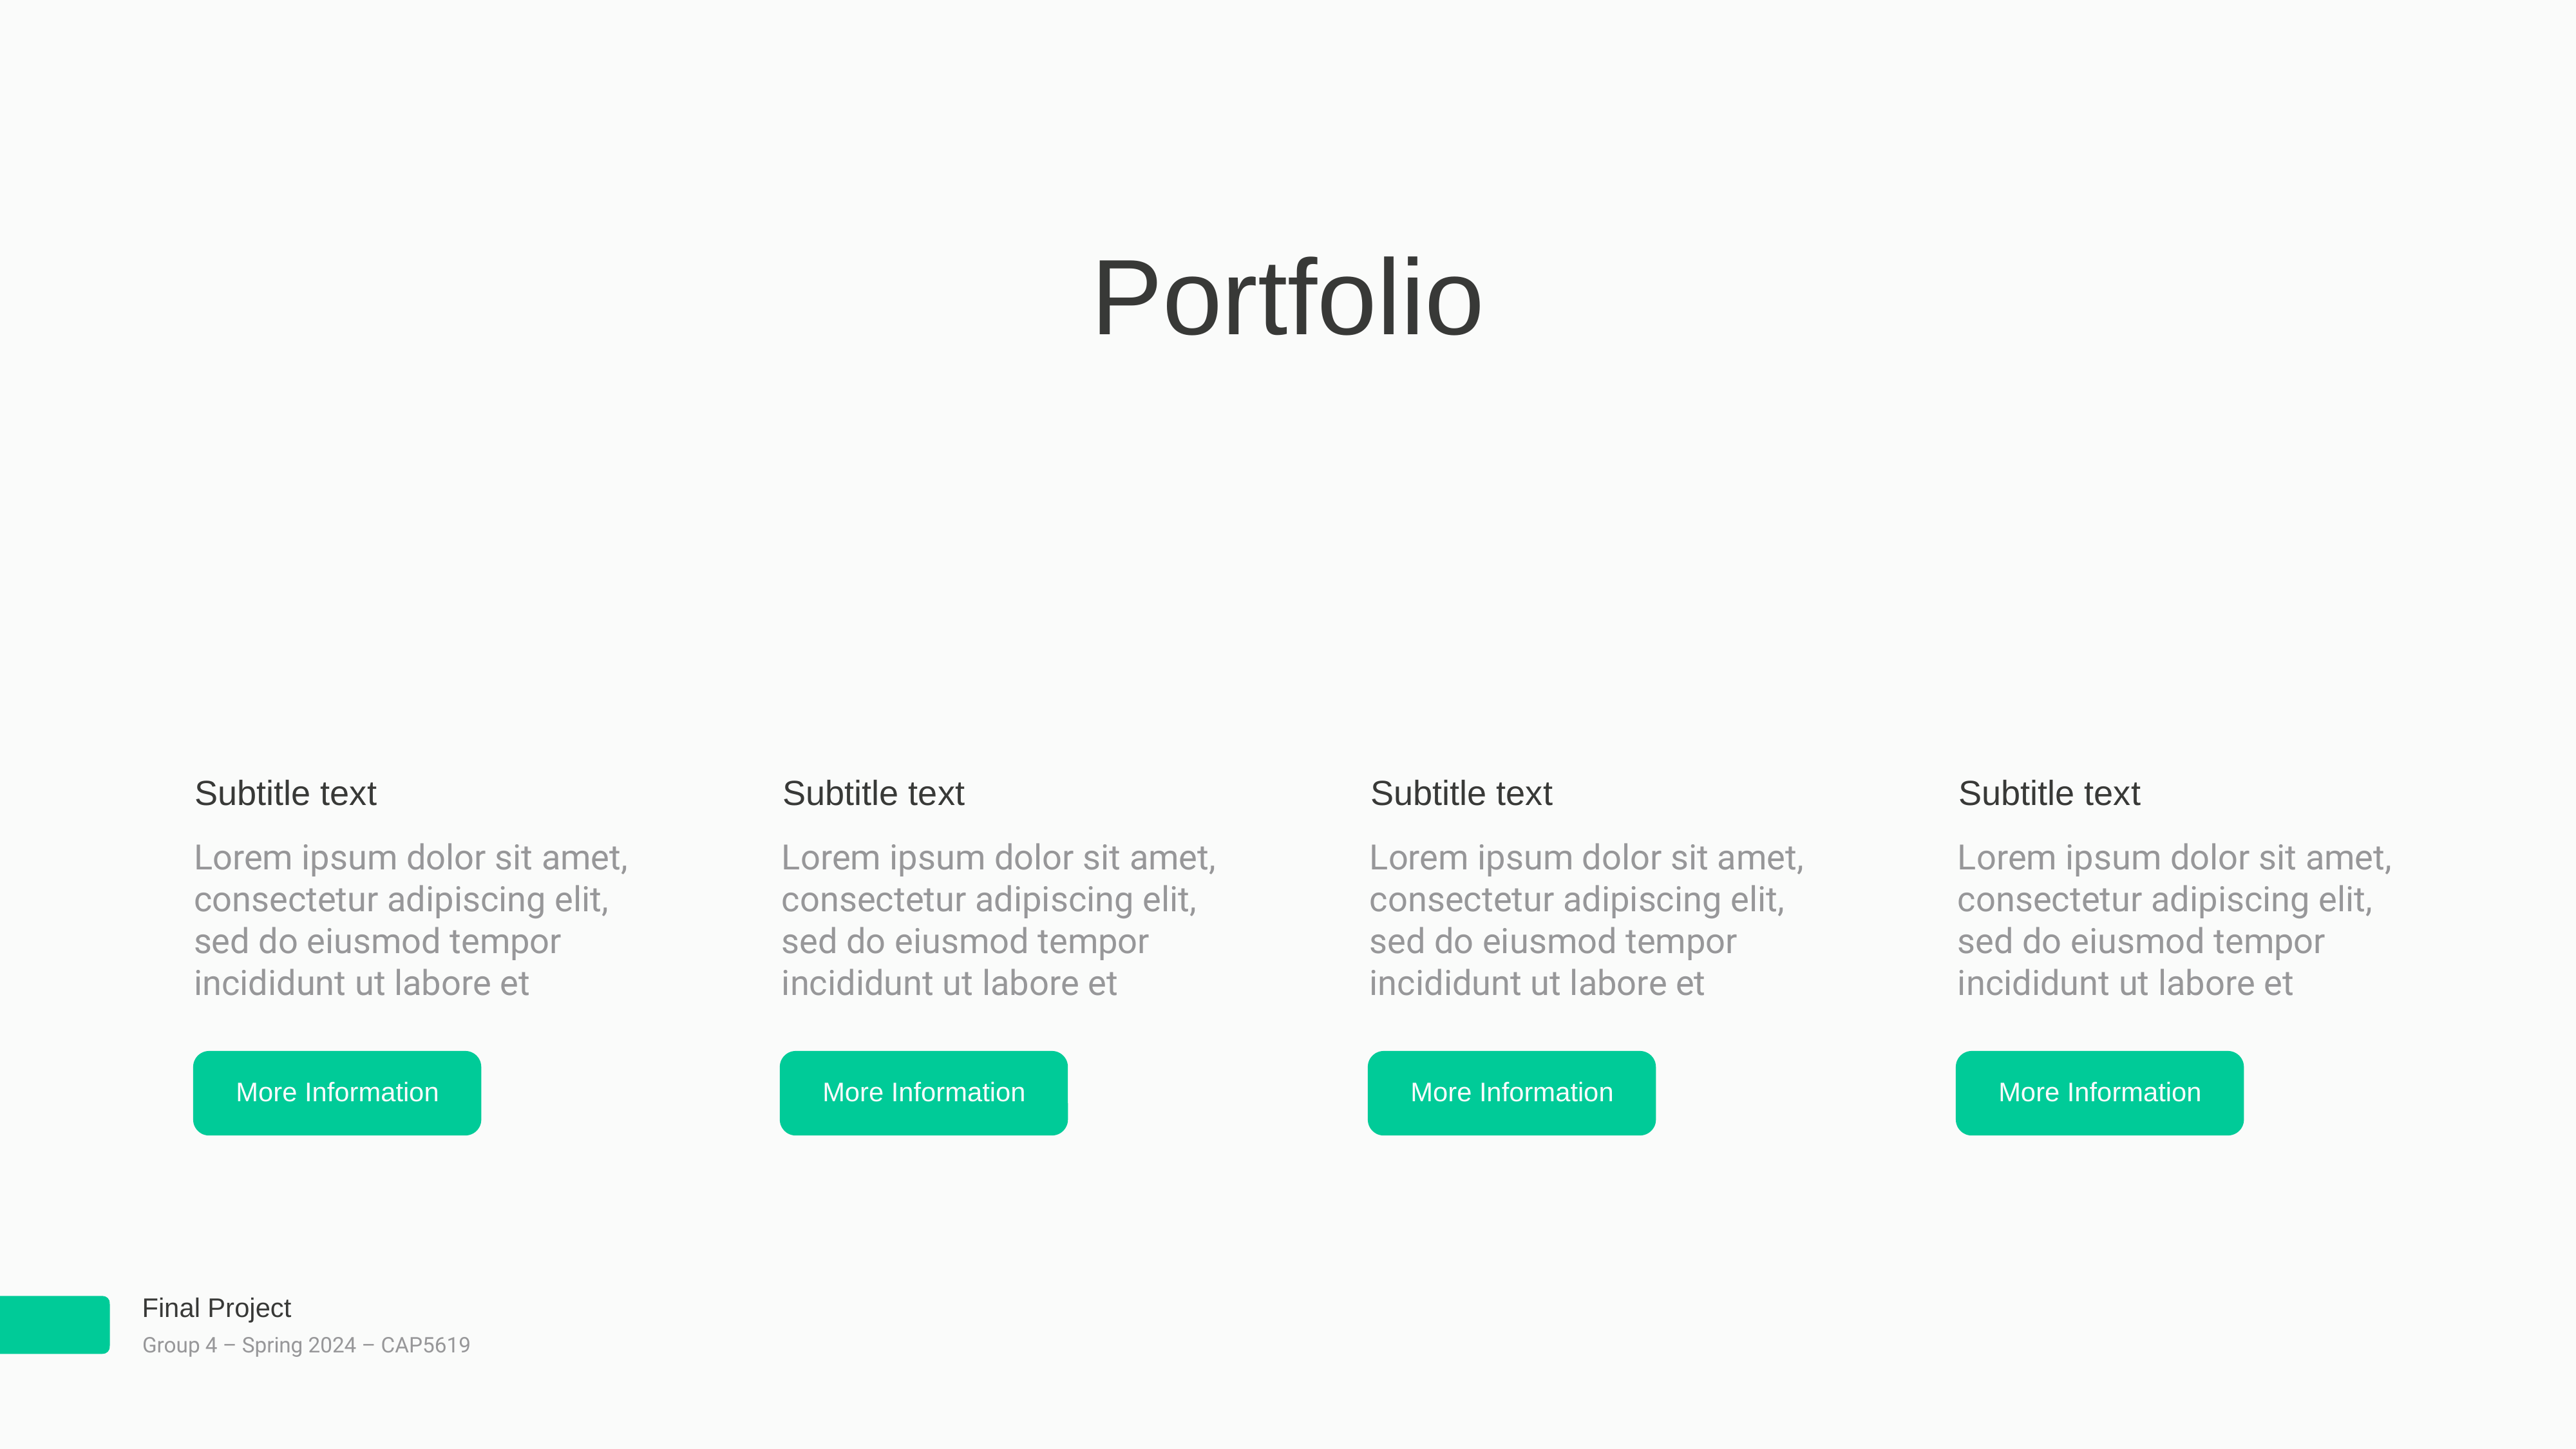

Portfolio

Subtitle text
Subtitle text
Subtitle text
Subtitle text
Lorem ipsum dolor sit amet, consectetur adipiscing elit, sed do eiusmod tempor incididunt ut labore et
Lorem ipsum dolor sit amet, consectetur adipiscing elit, sed do eiusmod tempor incididunt ut labore et
Lorem ipsum dolor sit amet, consectetur adipiscing elit, sed do eiusmod tempor incididunt ut labore et
Lorem ipsum dolor sit amet, consectetur adipiscing elit, sed do eiusmod tempor incididunt ut labore et

More Information
More Information
More Information
More Information